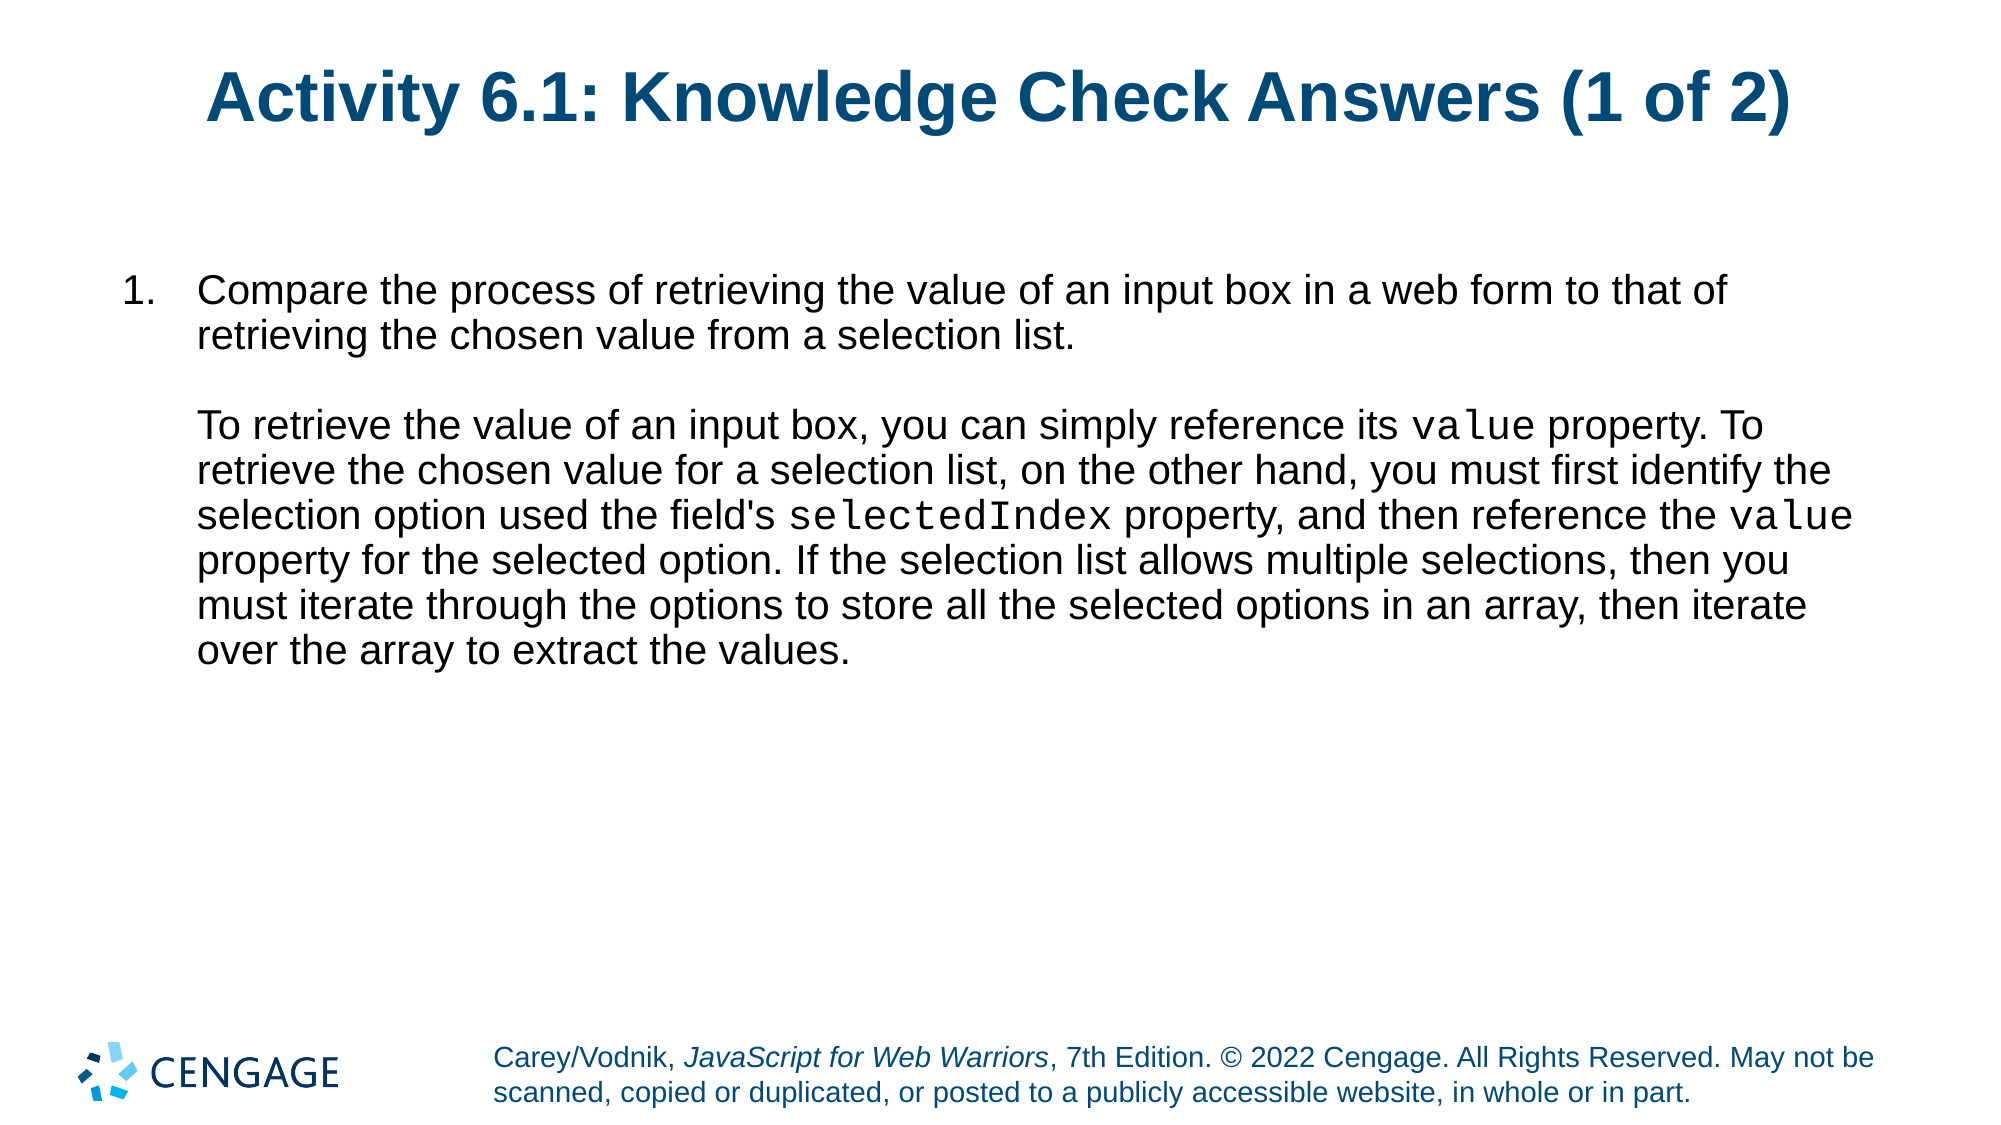

# Activity 6.1: Knowledge Check Answers (1 of 2)
Compare the process of retrieving the value of an input box in a web form to that of retrieving the chosen value from a selection list.
To retrieve the value of an input box, you can simply reference its value property. To retrieve the chosen value for a selection list, on the other hand, you must first identify the selection option used the field's selectedIndex property, and then reference the value property for the selected option. If the selection list allows multiple selections, then you must iterate through the options to store all the selected options in an array, then iterate over the array to extract the values.